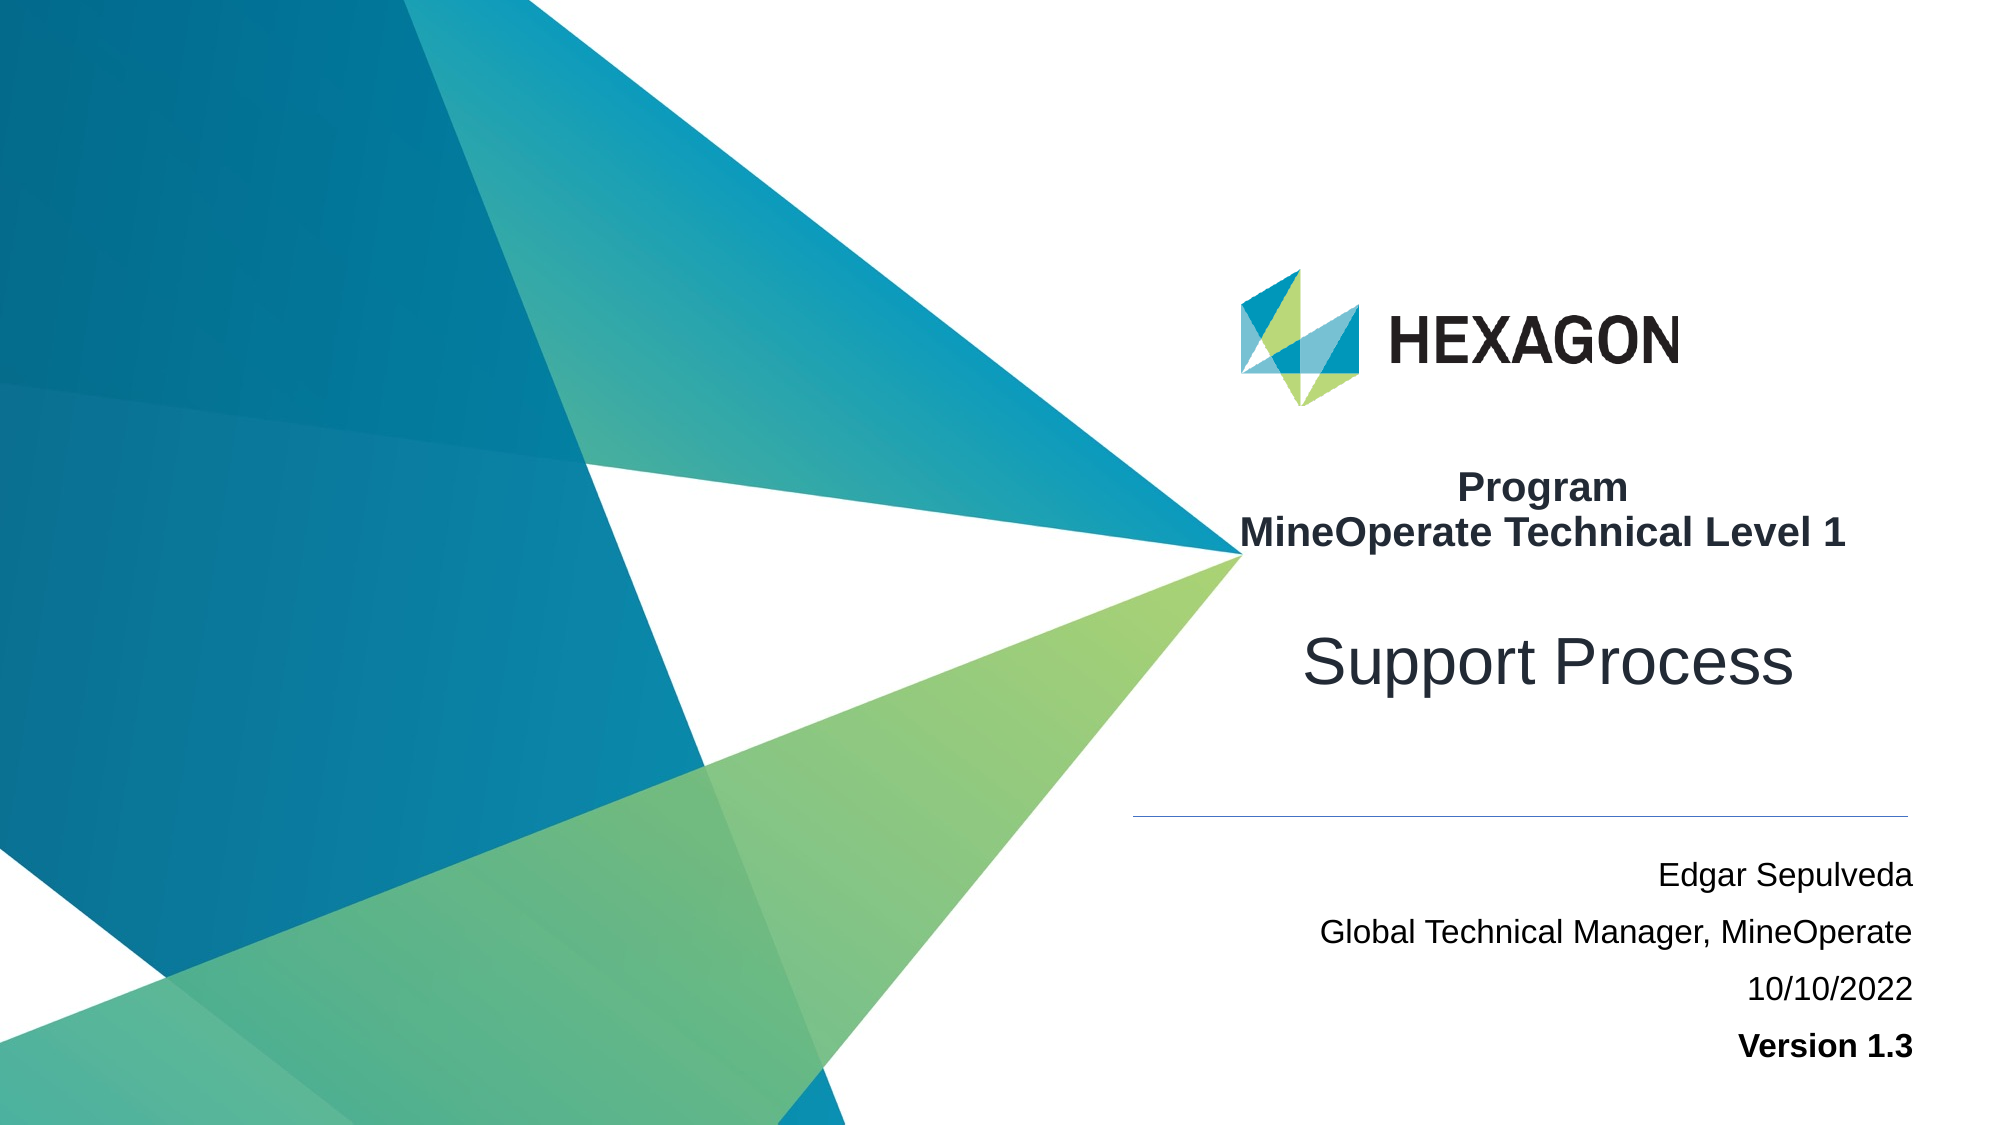

Program
MineOperate Technical Level 1

Support Process
Edgar Sepulveda
Global Technical Manager, MineOperate
10/10/2022
Version 1.3